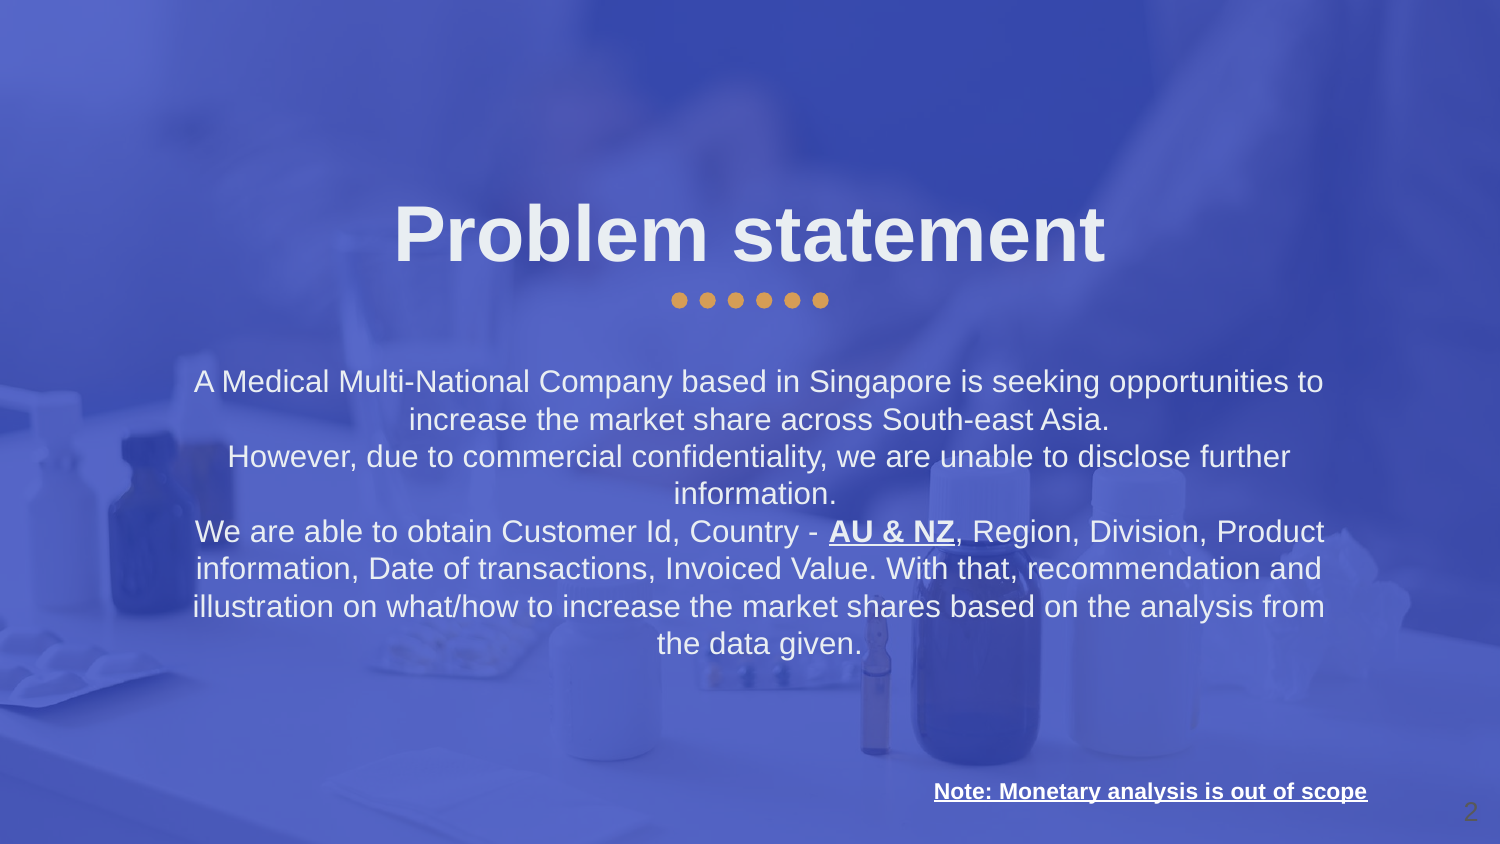

# Problem statement

A Medical Multi-National Company based in Singapore is seeking opportunities to increase the market share across South-east Asia.
However, due to commercial confidentiality, we are unable to disclose further information.
We are able to obtain Customer Id, Country - AU & NZ, Region, Division, Product information, Date of transactions, Invoiced Value. With that, recommendation and illustration on what/how to increase the market shares based on the analysis from the data given.

Note: Monetary analysis is out of scope
2